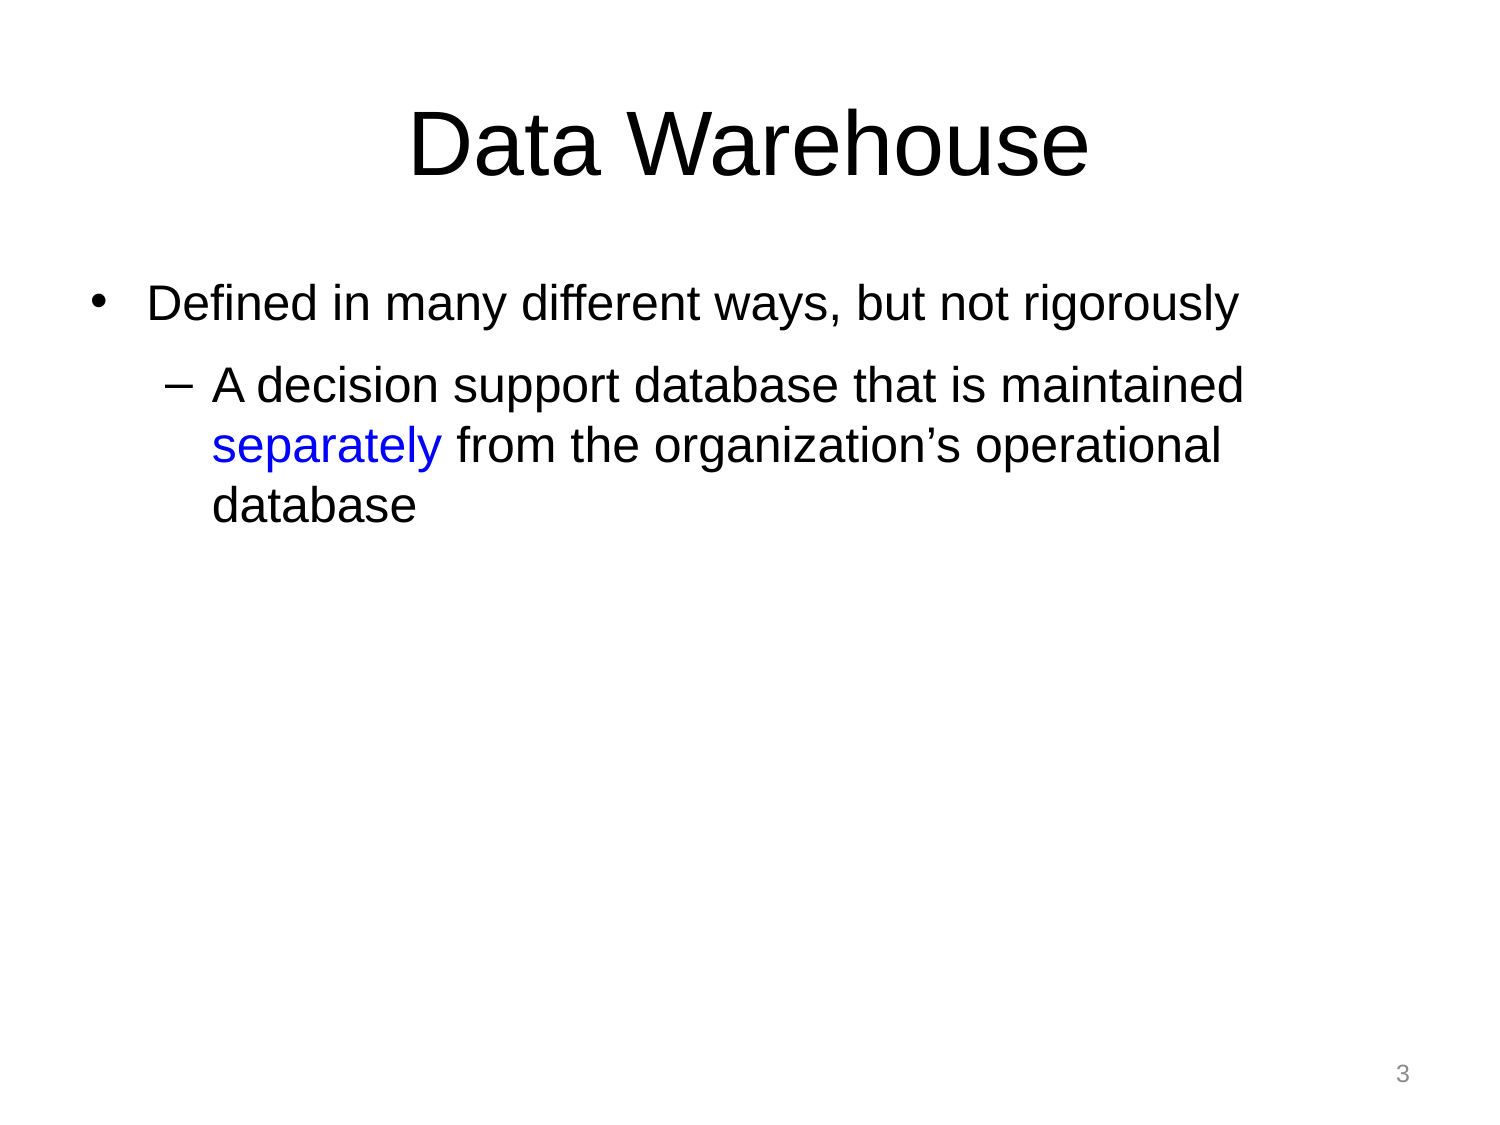

# Data Warehouse
Defined in many different ways, but not rigorously
A decision support database that is maintained separately from the organization’s operational database
3